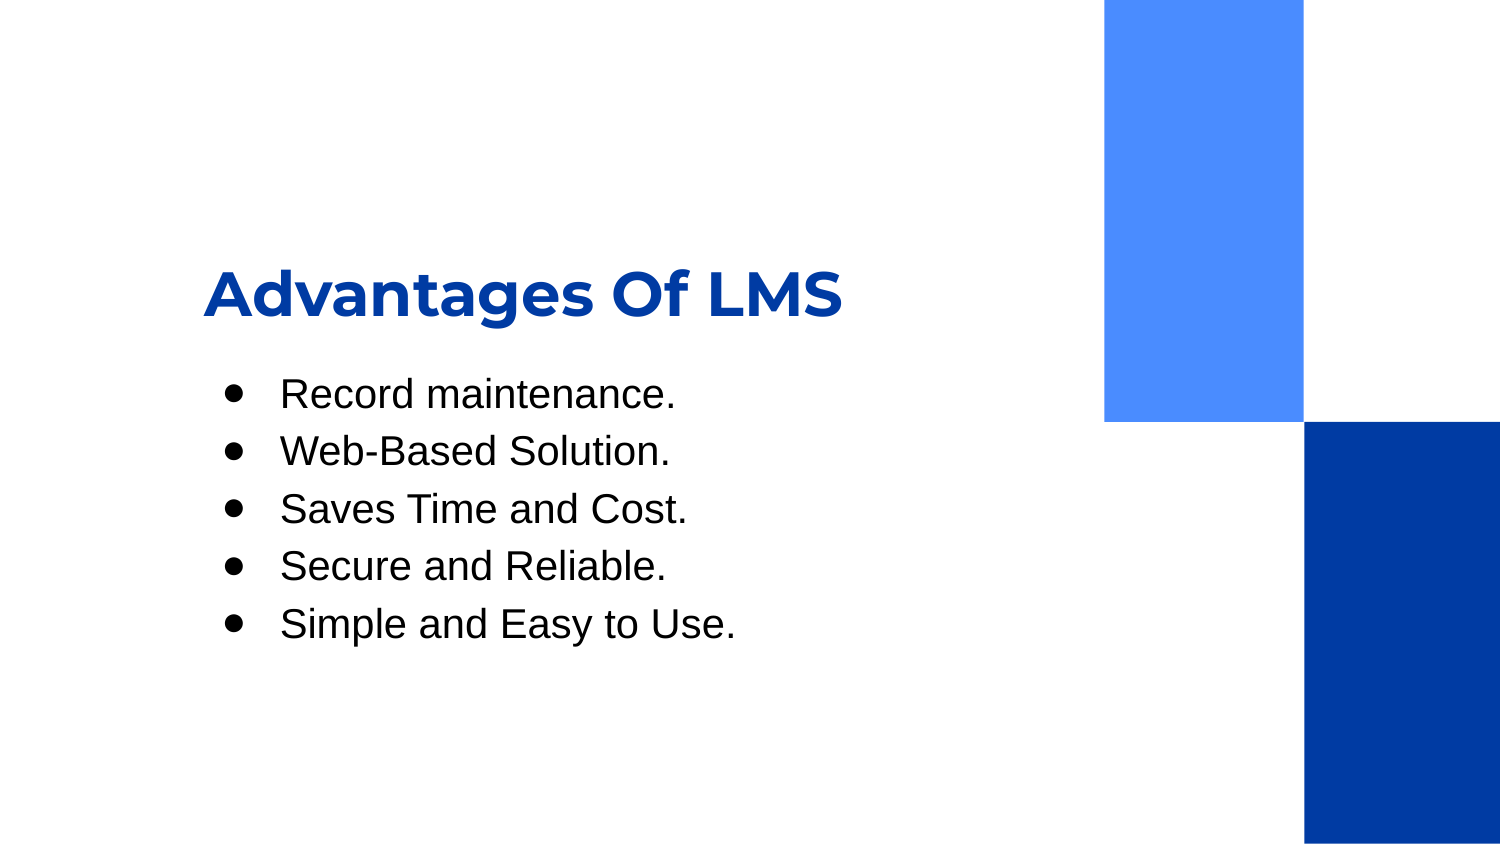

# Advantages Of LMS
Record maintenance.
Web-Based Solution.
Saves Time and Cost.
Secure and Reliable.
Simple and Easy to Use.